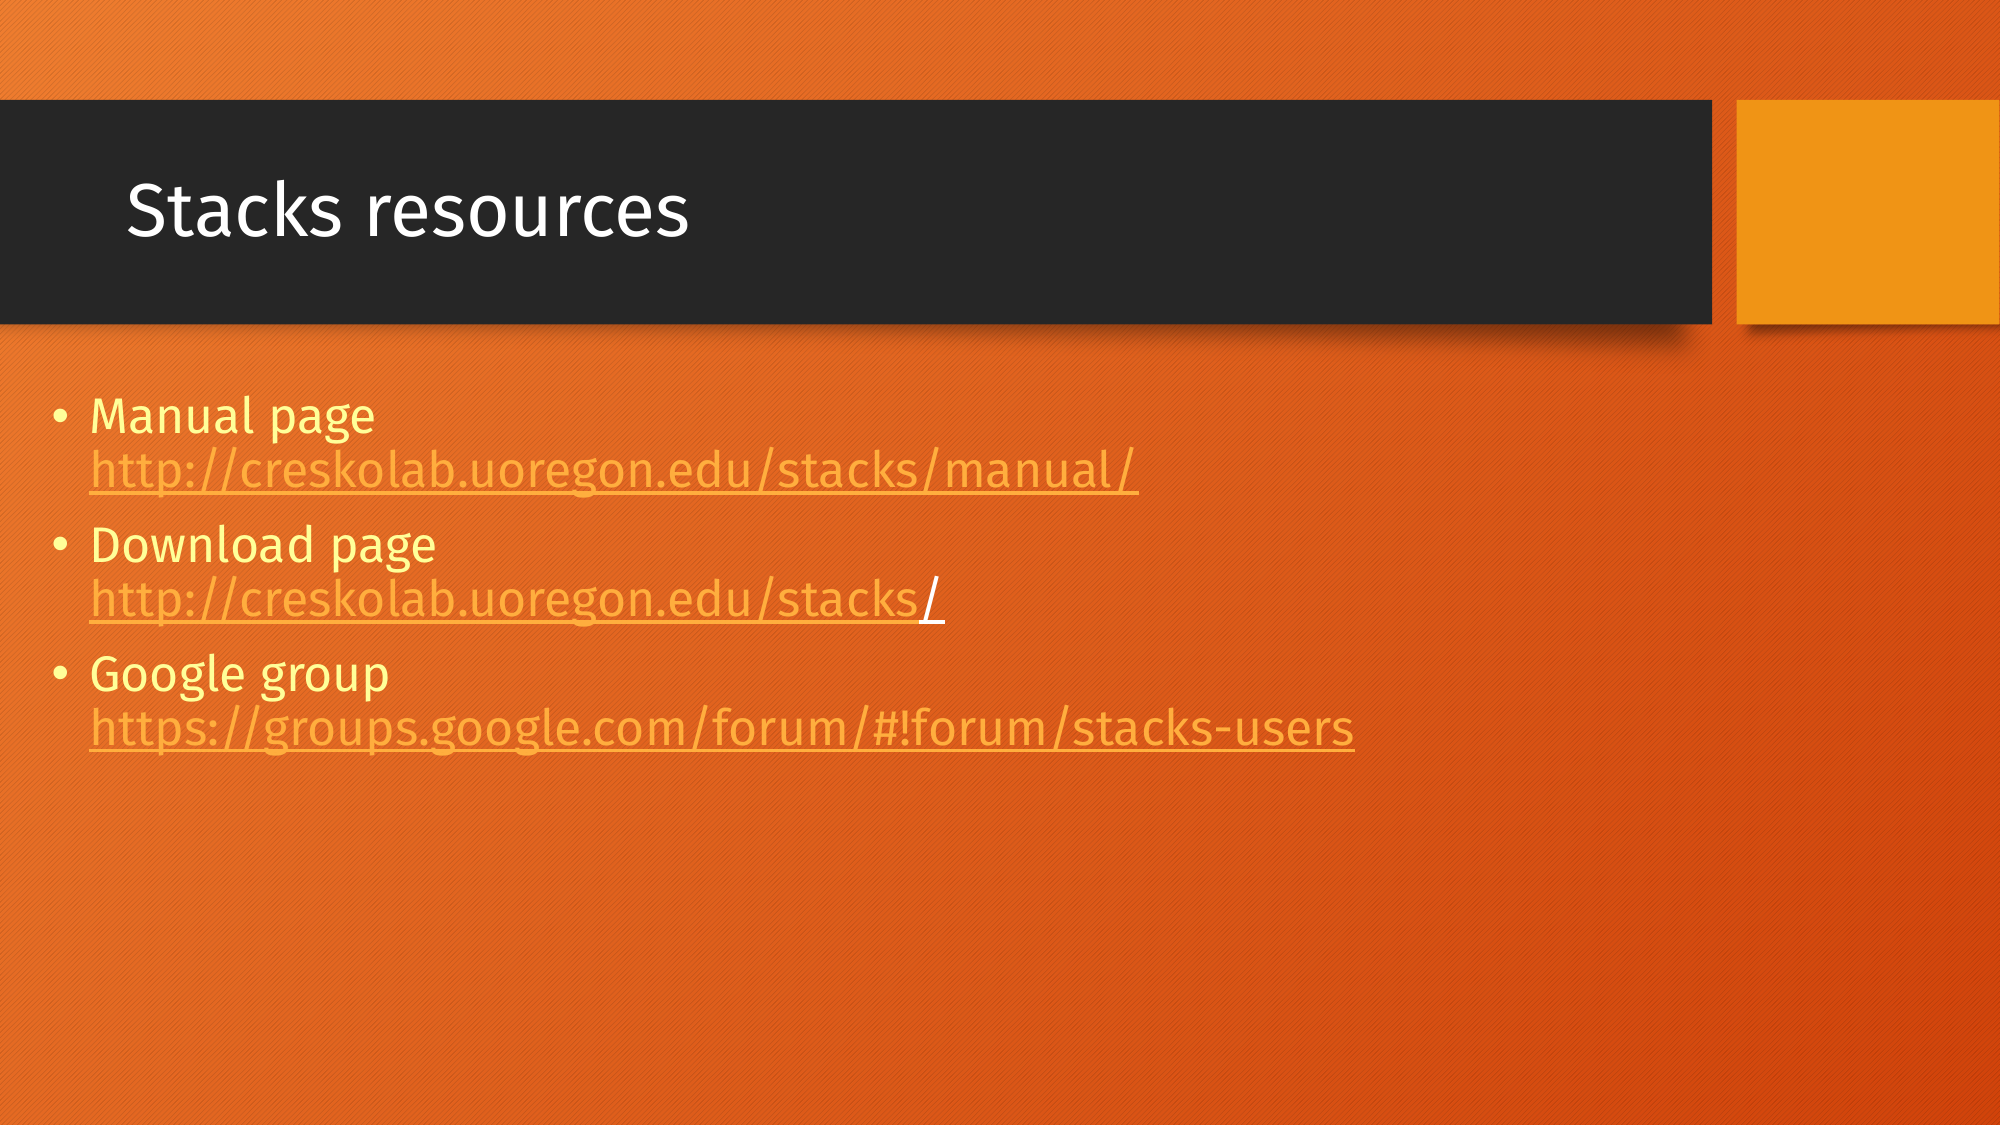

# Stacks resources
Manual page
http://creskolab.uoregon.edu/stacks/manual/
Download page
http://creskolab.uoregon.edu/stacks/
Google group
https://groups.google.com/forum/#!forum/stacks-users